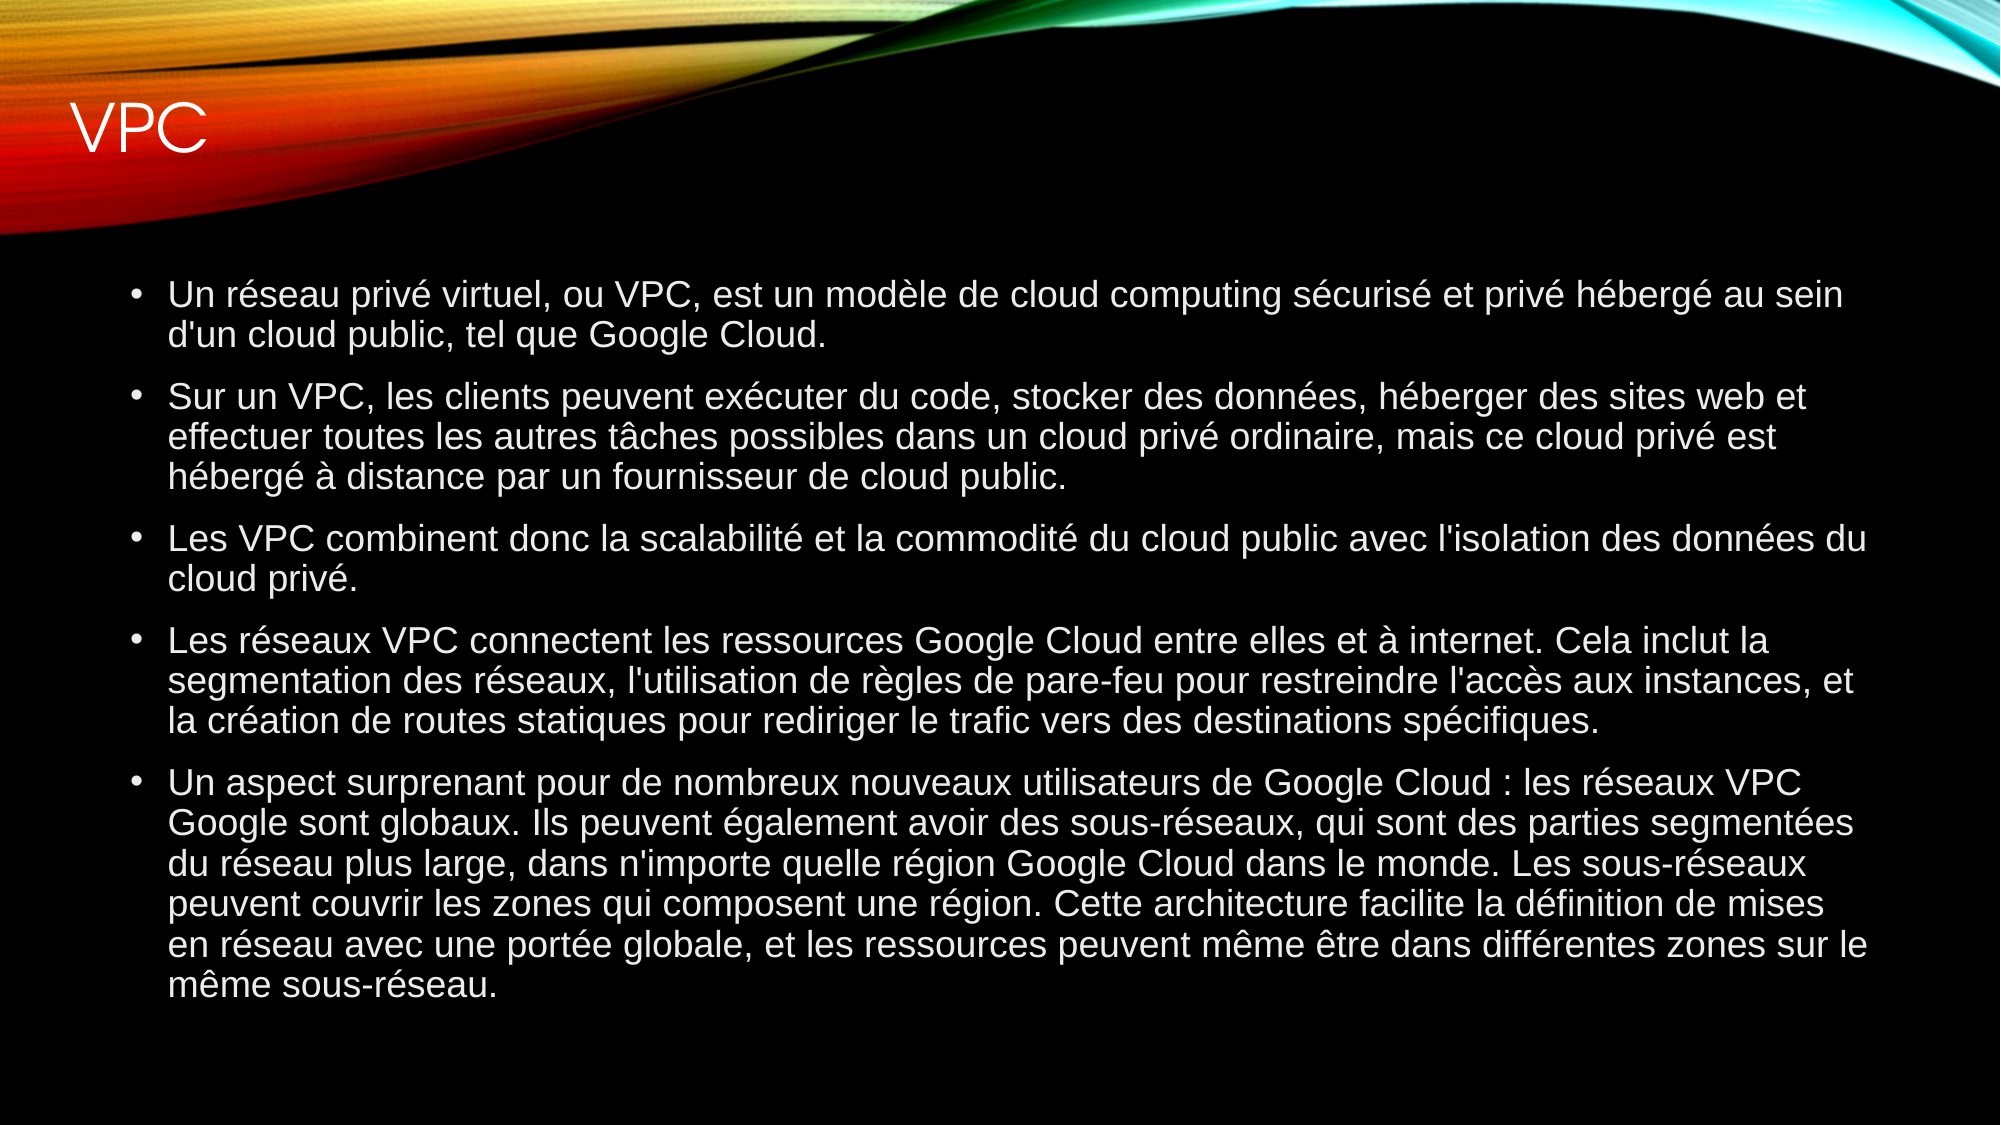

# VPC
Un réseau privé virtuel, ou VPC, est un modèle de cloud computing sécurisé et privé hébergé au sein d'un cloud public, tel que Google Cloud.
Sur un VPC, les clients peuvent exécuter du code, stocker des données, héberger des sites web et effectuer toutes les autres tâches possibles dans un cloud privé ordinaire, mais ce cloud privé est hébergé à distance par un fournisseur de cloud public.
Les VPC combinent donc la scalabilité et la commodité du cloud public avec l'isolation des données du cloud privé.
Les réseaux VPC connectent les ressources Google Cloud entre elles et à internet. Cela inclut la segmentation des réseaux, l'utilisation de règles de pare-feu pour restreindre l'accès aux instances, et la création de routes statiques pour rediriger le trafic vers des destinations spécifiques.
Un aspect surprenant pour de nombreux nouveaux utilisateurs de Google Cloud : les réseaux VPC Google sont globaux. Ils peuvent également avoir des sous-réseaux, qui sont des parties segmentées du réseau plus large, dans n'importe quelle région Google Cloud dans le monde. Les sous-réseaux peuvent couvrir les zones qui composent une région. Cette architecture facilite la définition de mises en réseau avec une portée globale, et les ressources peuvent même être dans différentes zones sur le même sous-réseau.